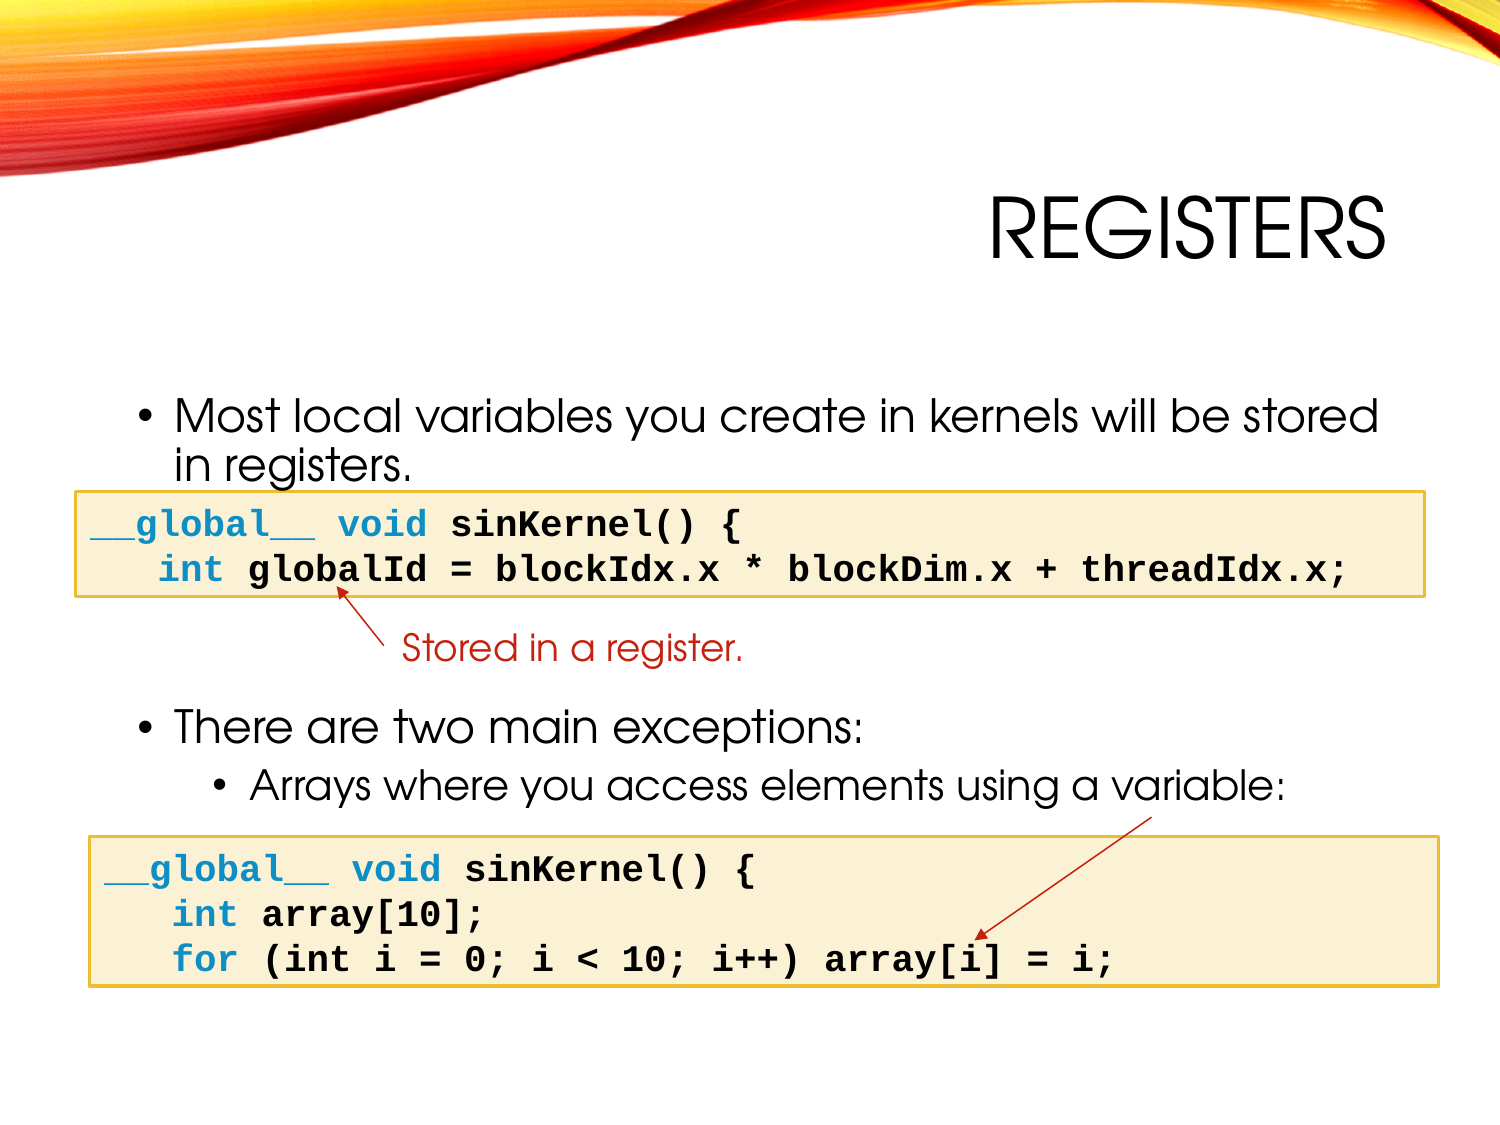

# Registers
Most local variables you create in kernels will be stored in registers.

__global__ void sinKernel() {
   int globalId = blockIdx.x * blockDim.x + threadIdx.x;
Stored in a register.
There are two main exceptions:
Arrays where you access elements using a variable:

__global__ void sinKernel() {
   int array[10];
   for (int i = 0; i < 10; i++) array[i] = i;